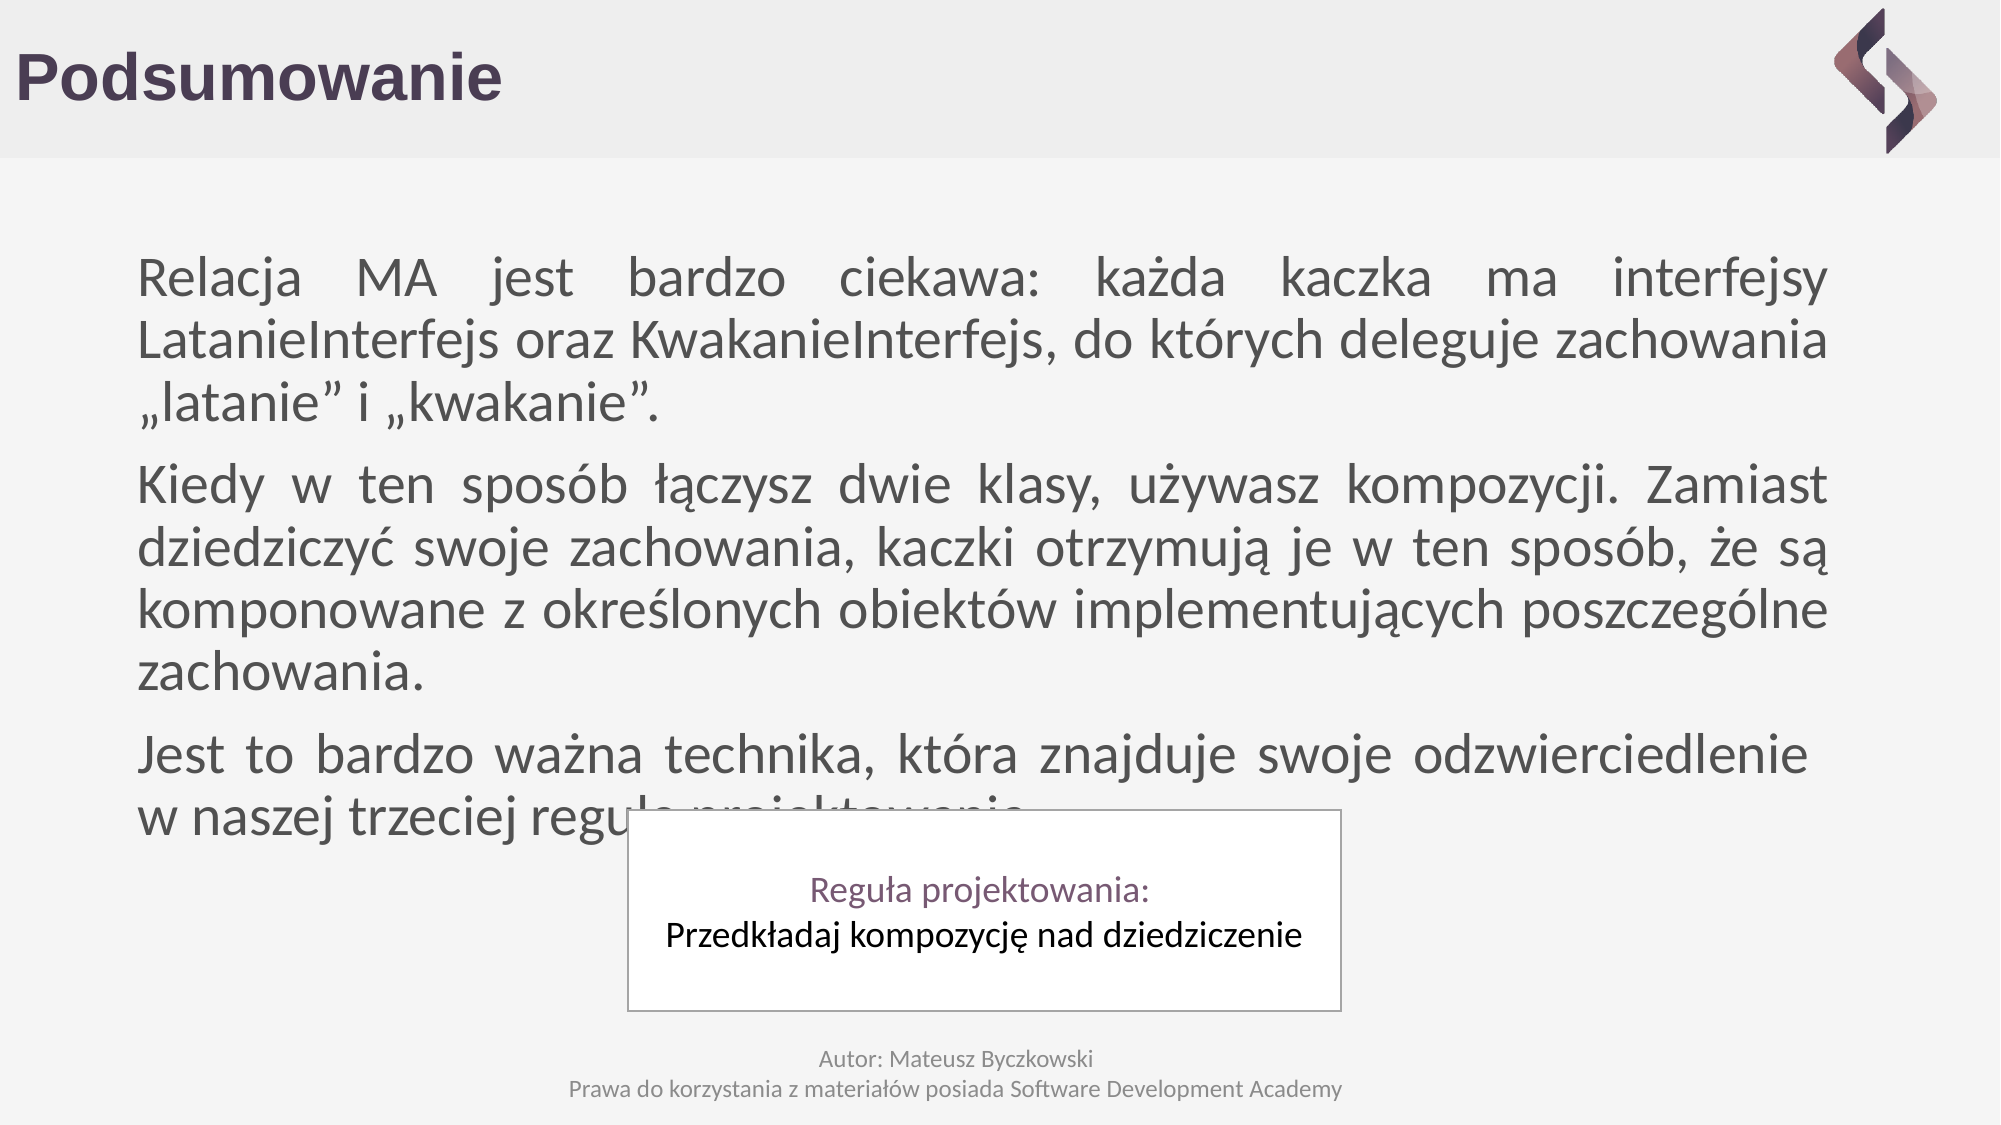

# Podsumowanie
Relacja MA jest bardzo ciekawa: każda kaczka ma interfejsy LatanieInterfejs oraz KwakanieInterfejs, do których deleguje zachowania „latanie” i „kwakanie”.
Kiedy w ten sposób łączysz dwie klasy, używasz kompozycji. Zamiast dziedziczyć swoje zachowania, kaczki otrzymują je w ten sposób, że są komponowane z określonych obiektów implementujących poszczególne zachowania.
Jest to bardzo ważna technika, która znajduje swoje odzwierciedlenie
w naszej trzeciej regule projektowania:
Reguła projektowania:
Przedkładaj kompozycję nad dziedziczenie
Autor: Mateusz Byczkowski
Prawa do korzystania z materiałów posiada Software Development Academy